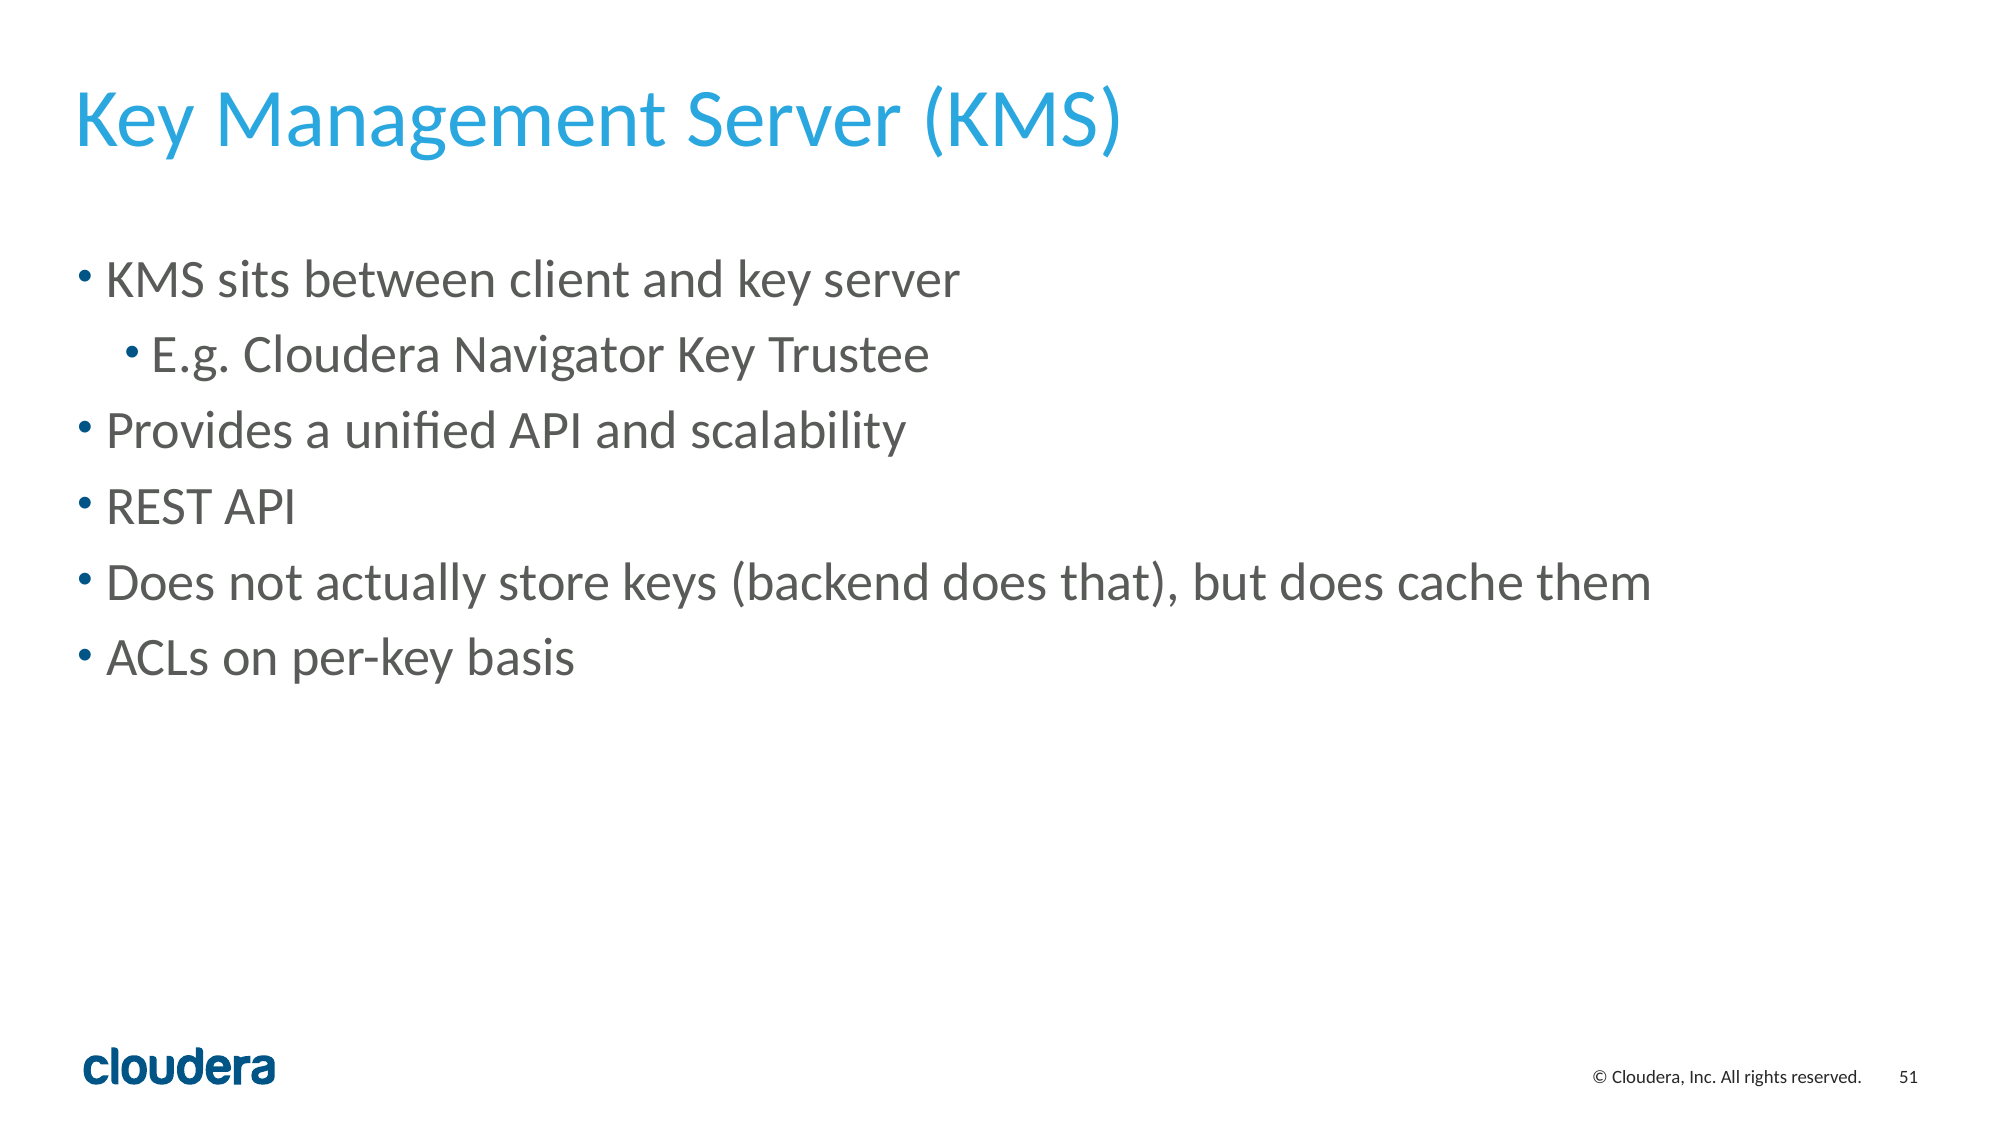

# Key Management Server (KMS)
KMS sits between client and key server
E.g. Cloudera Navigator Key Trustee
Provides a unified API and scalability
REST API
Does not actually store keys (backend does that), but does cache them
ACLs on per-key basis